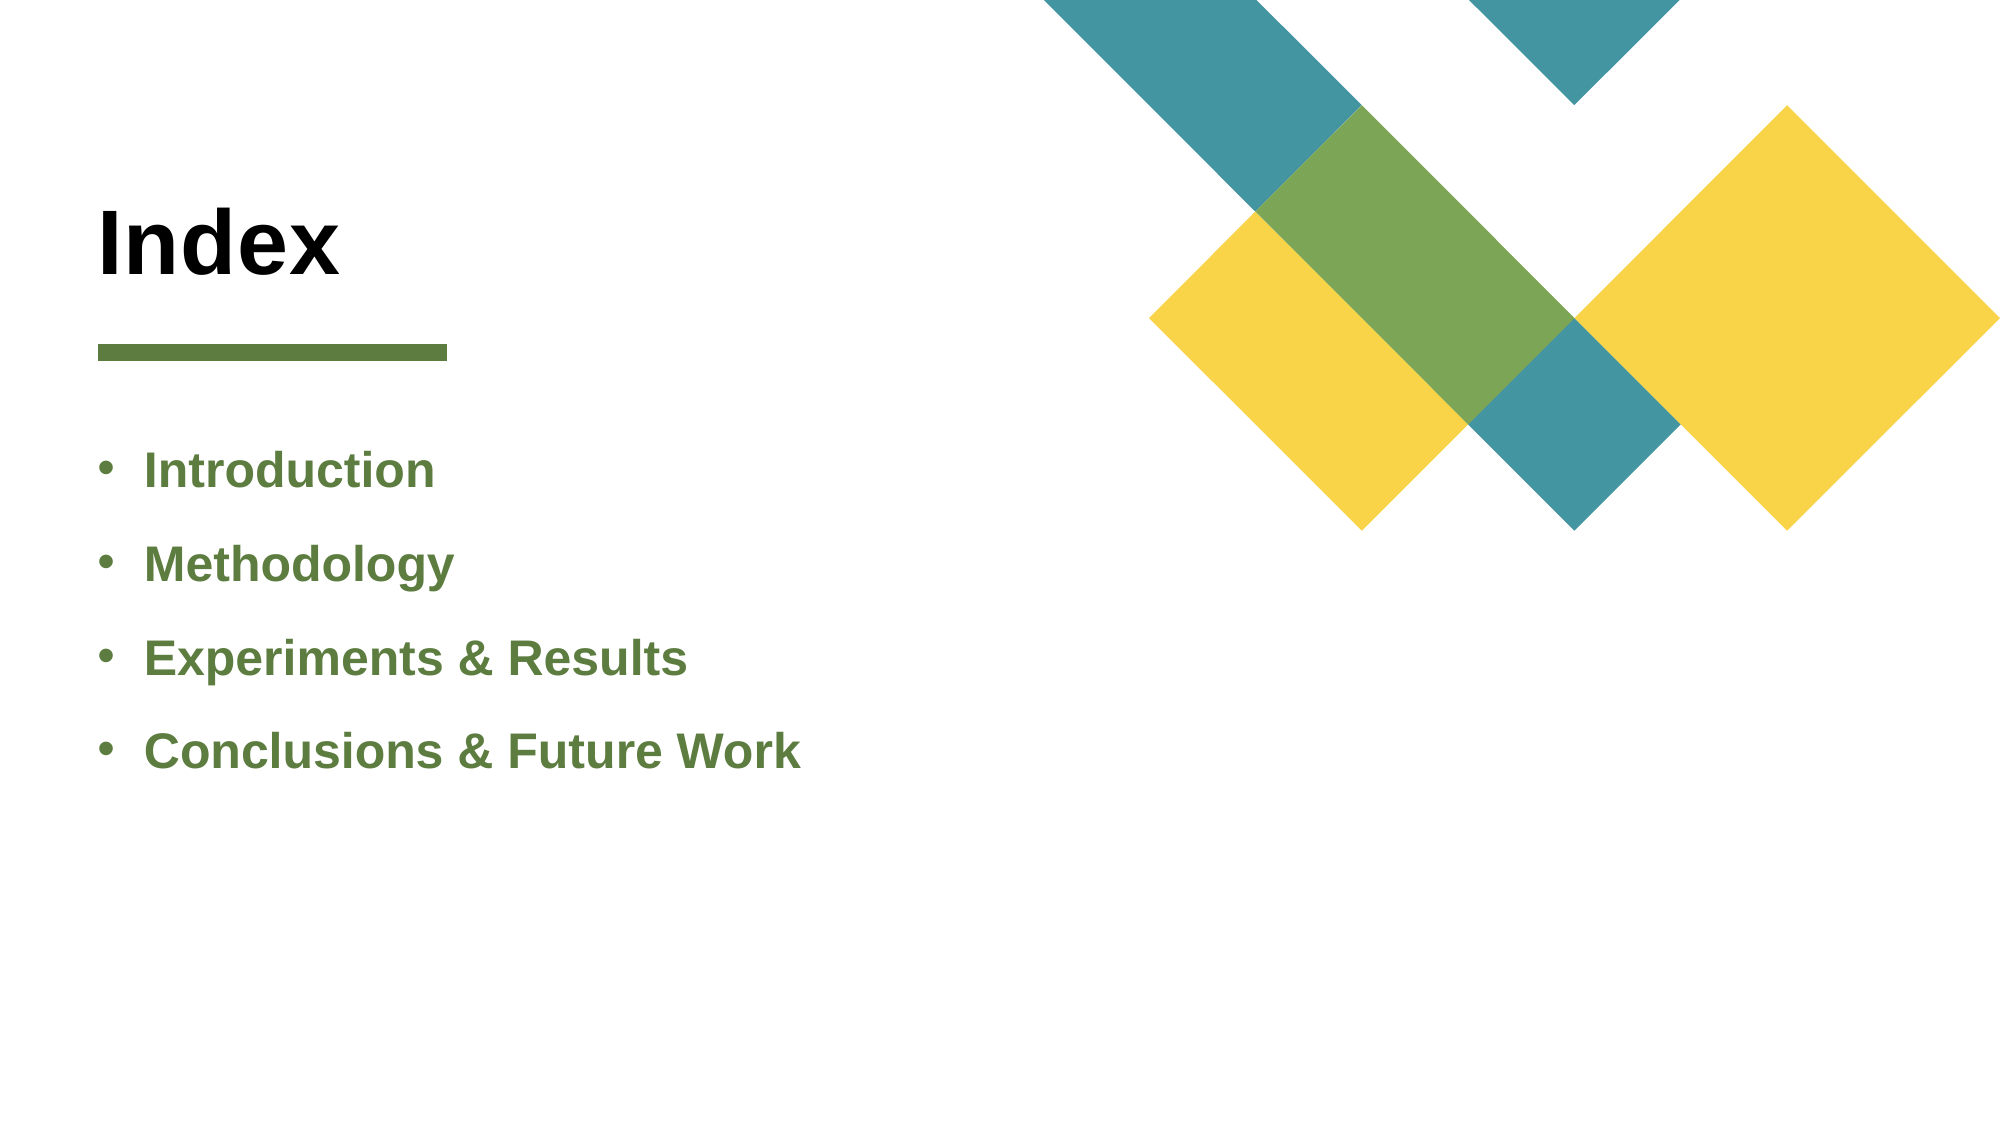

# Index
Introduction
Methodology
Experiments & Results
Conclusions & Future Work